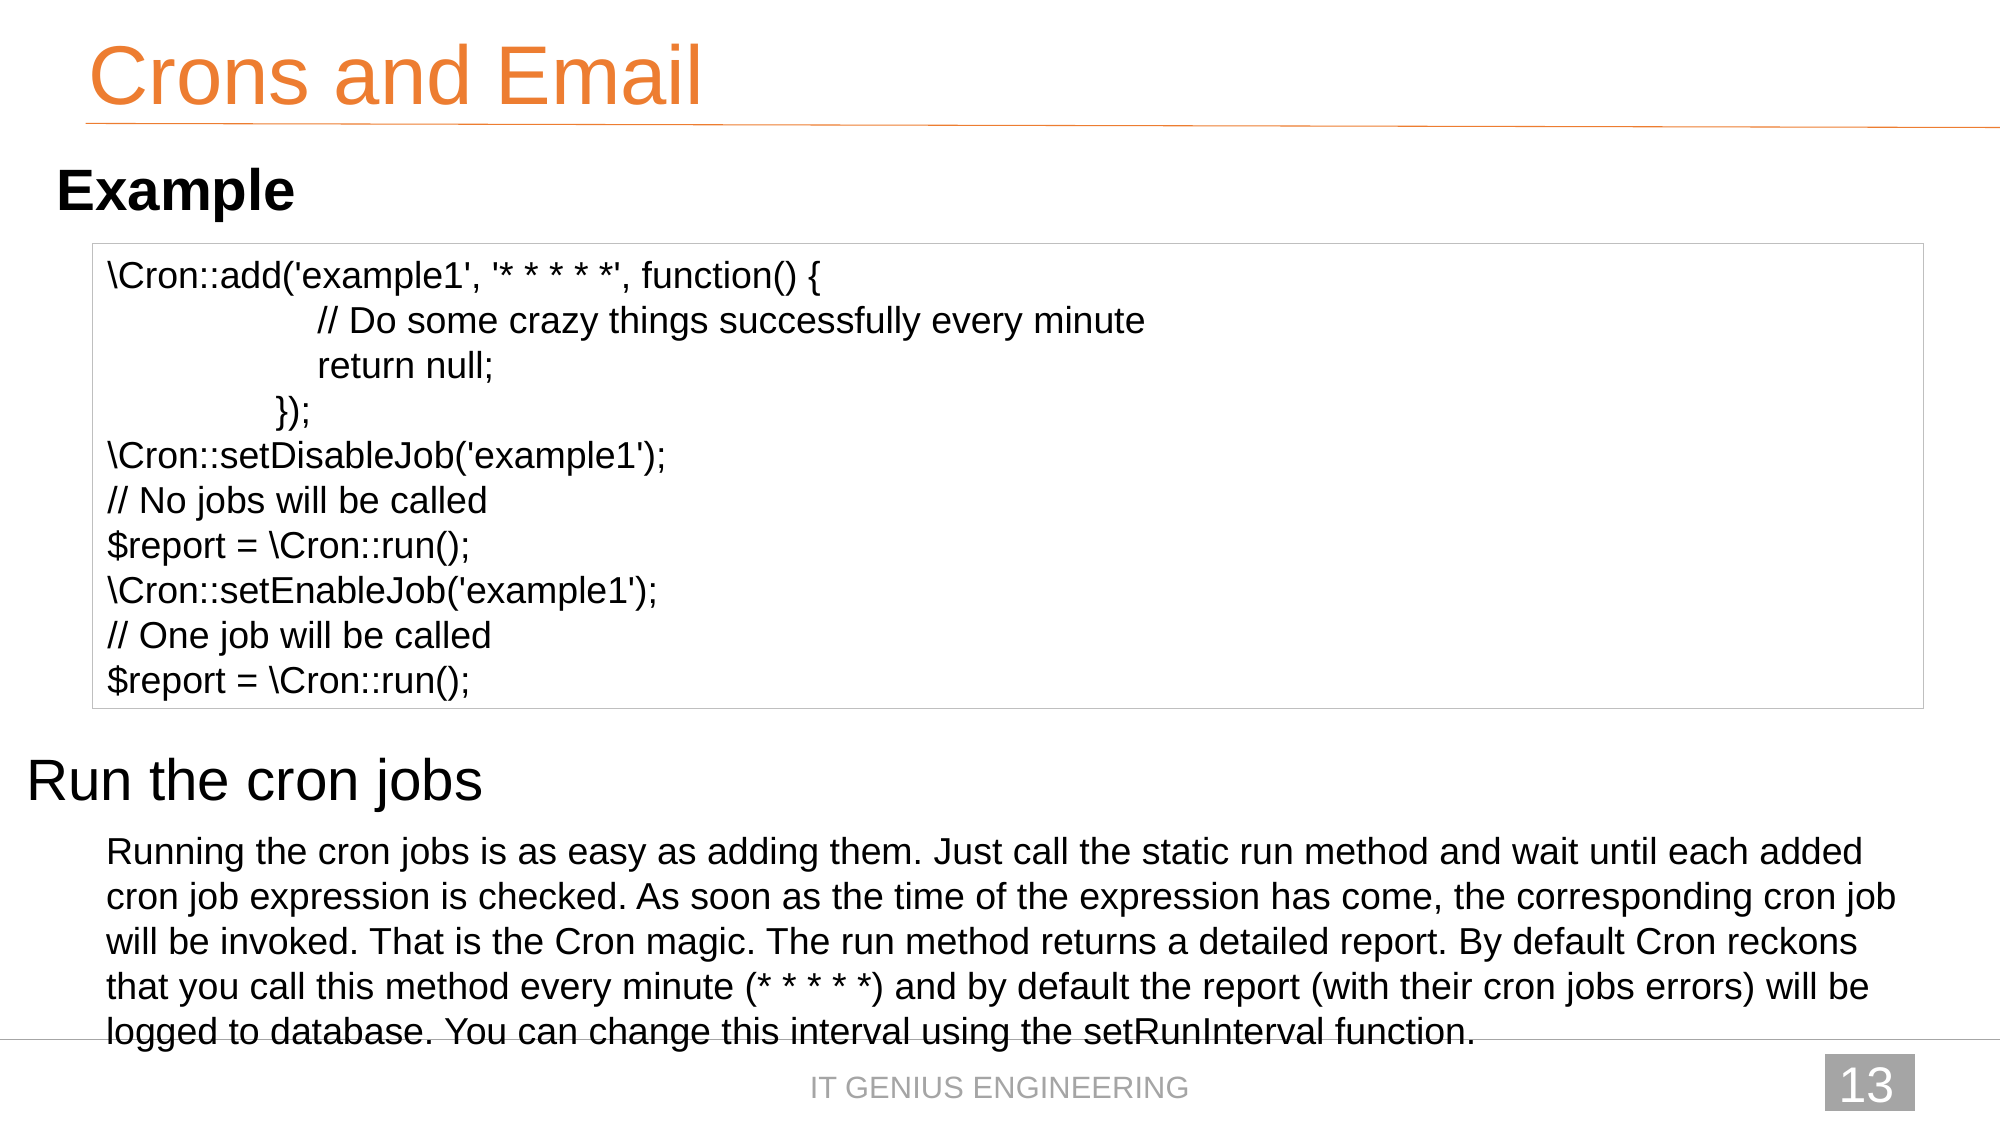

Crons and Email
Example
\Cron::add('example1', '* * * * *', function() {
                    // Do some crazy things successfully every minute
                    return null;
                });
\Cron::setDisableJob('example1');
// No jobs will be called
$report = \Cron::run();
\Cron::setEnableJob('example1');
// One job will be called
$report = \Cron::run();
Run the cron jobs
Running the cron jobs is as easy as adding them. Just call the static run method and wait until each added cron job expression is checked. As soon as the time of the expression has come, the corresponding cron job will be invoked. That is the Cron magic. The run method returns a detailed report. By default Cron reckons that you call this method every minute (* * * * *) and by default the report (with their cron jobs errors) will be logged to database. You can change this interval using the setRunInterval function.
135
IT GENIUS ENGINEERING